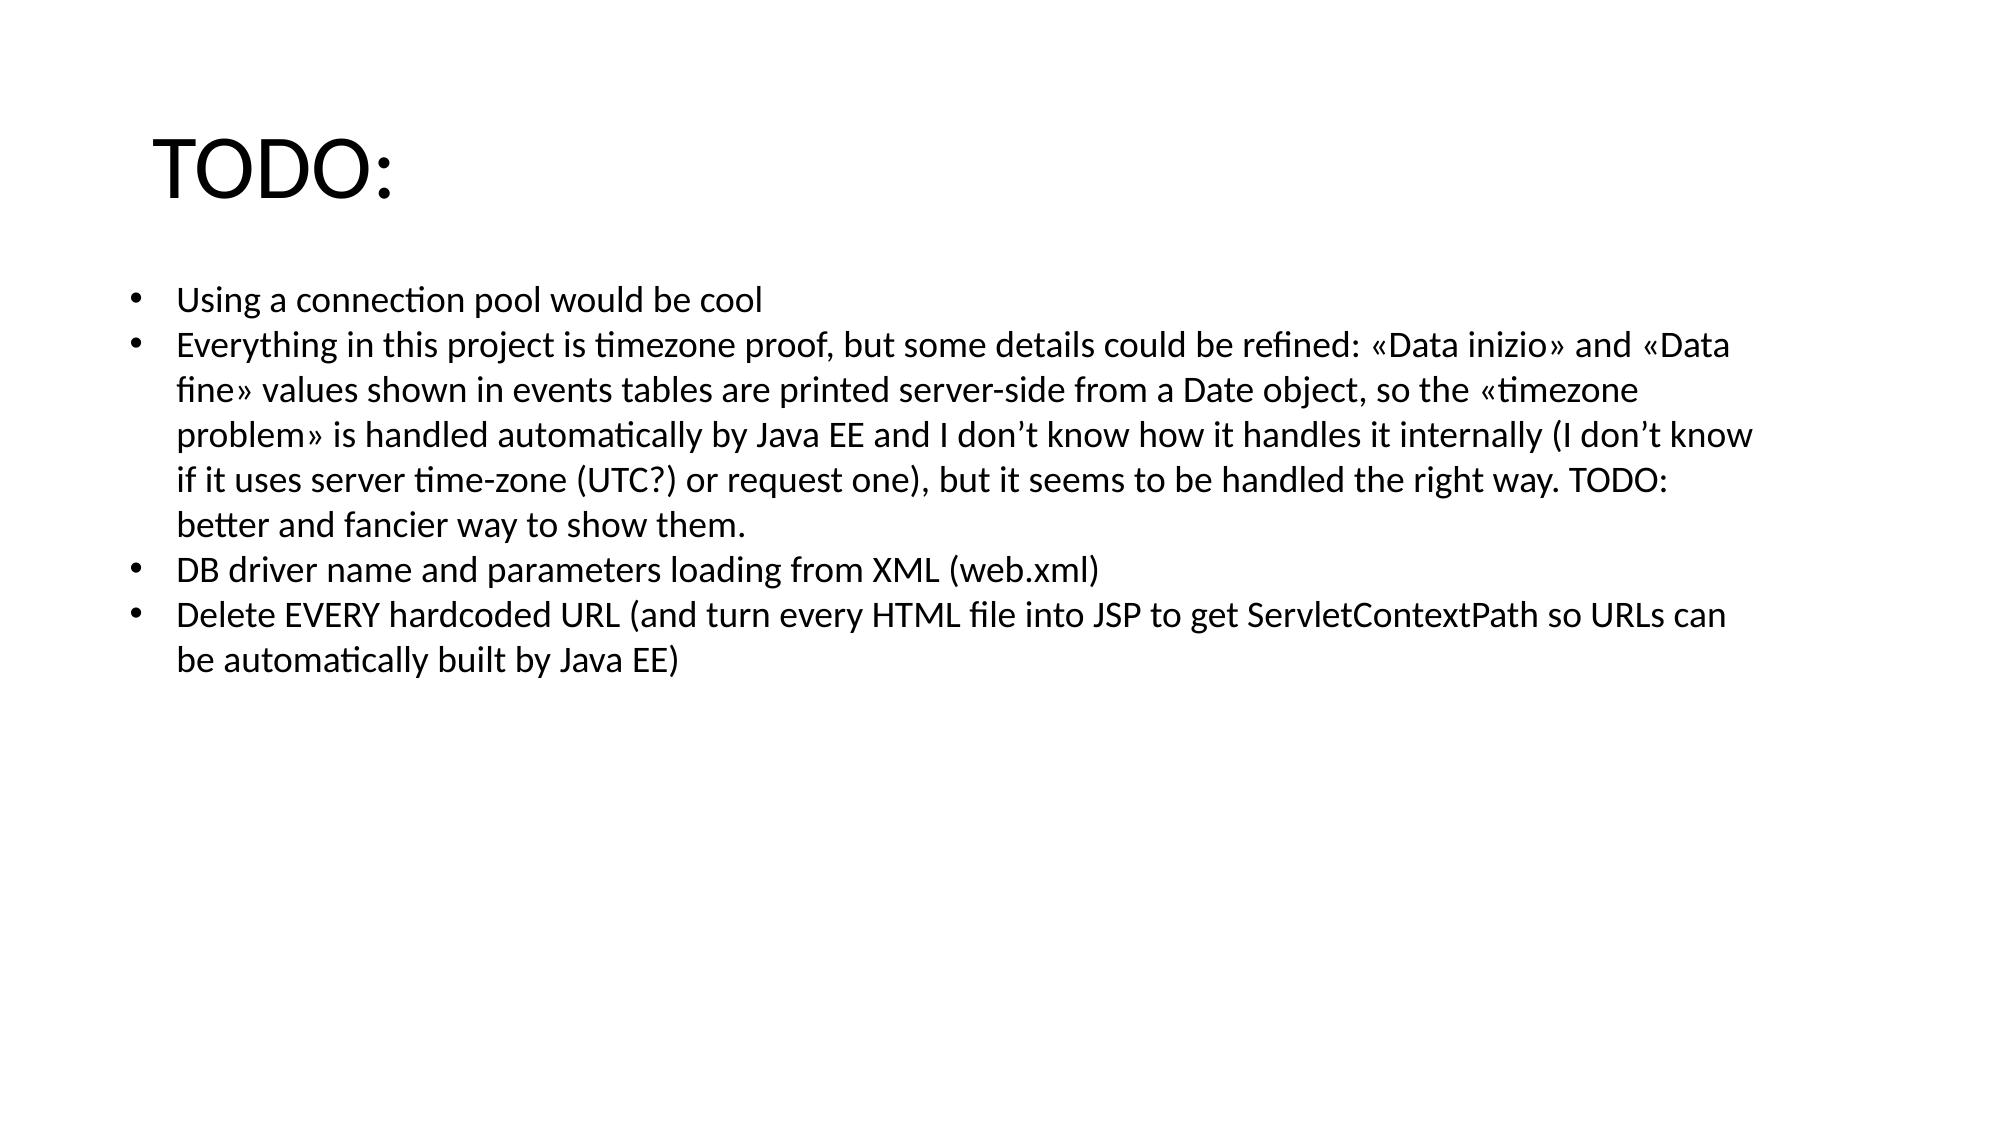

# TODO:
Using a connection pool would be cool
Everything in this project is timezone proof, but some details could be refined: «Data inizio» and «Data fine» values shown in events tables are printed server-side from a Date object, so the «timezone problem» is handled automatically by Java EE and I don’t know how it handles it internally (I don’t know if it uses server time-zone (UTC?) or request one), but it seems to be handled the right way. TODO: better and fancier way to show them.
DB driver name and parameters loading from XML (web.xml)
Delete EVERY hardcoded URL (and turn every HTML file into JSP to get ServletContextPath so URLs can be automatically built by Java EE)